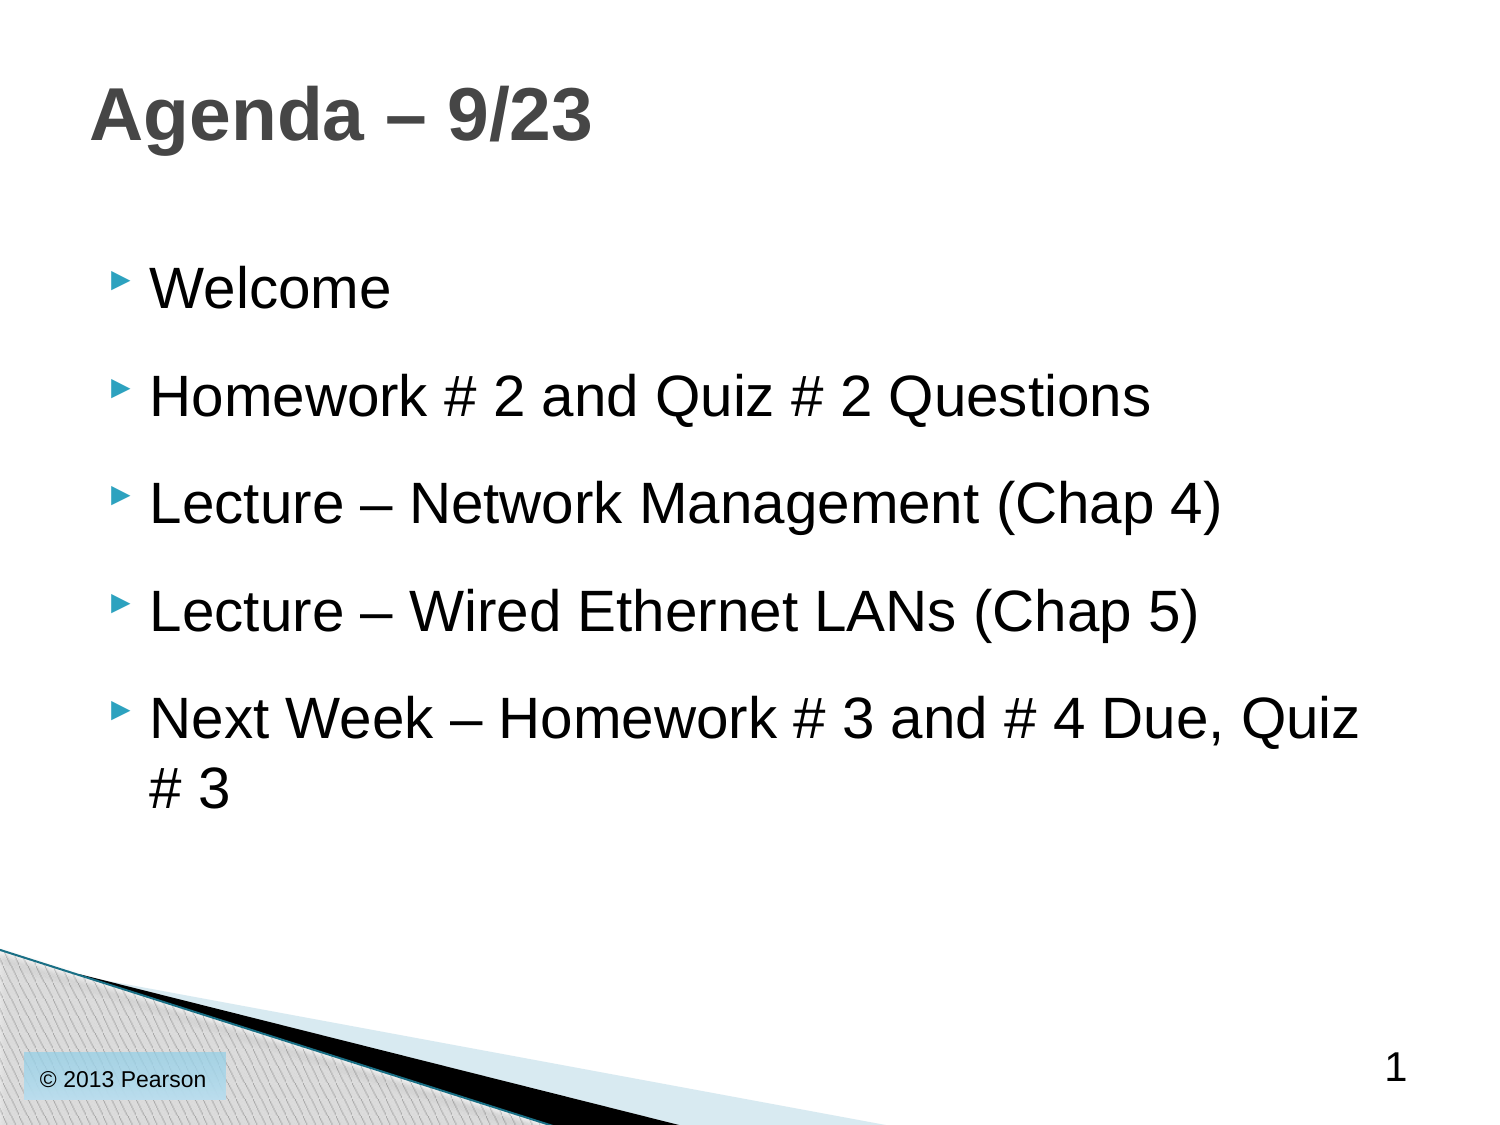

# Agenda – 9/23
Welcome
Homework # 2 and Quiz # 2 Questions
Lecture – Network Management (Chap 4)
Lecture – Wired Ethernet LANs (Chap 5)
Next Week – Homework # 3 and # 4 Due, Quiz # 3
1
© 2013 Pearson